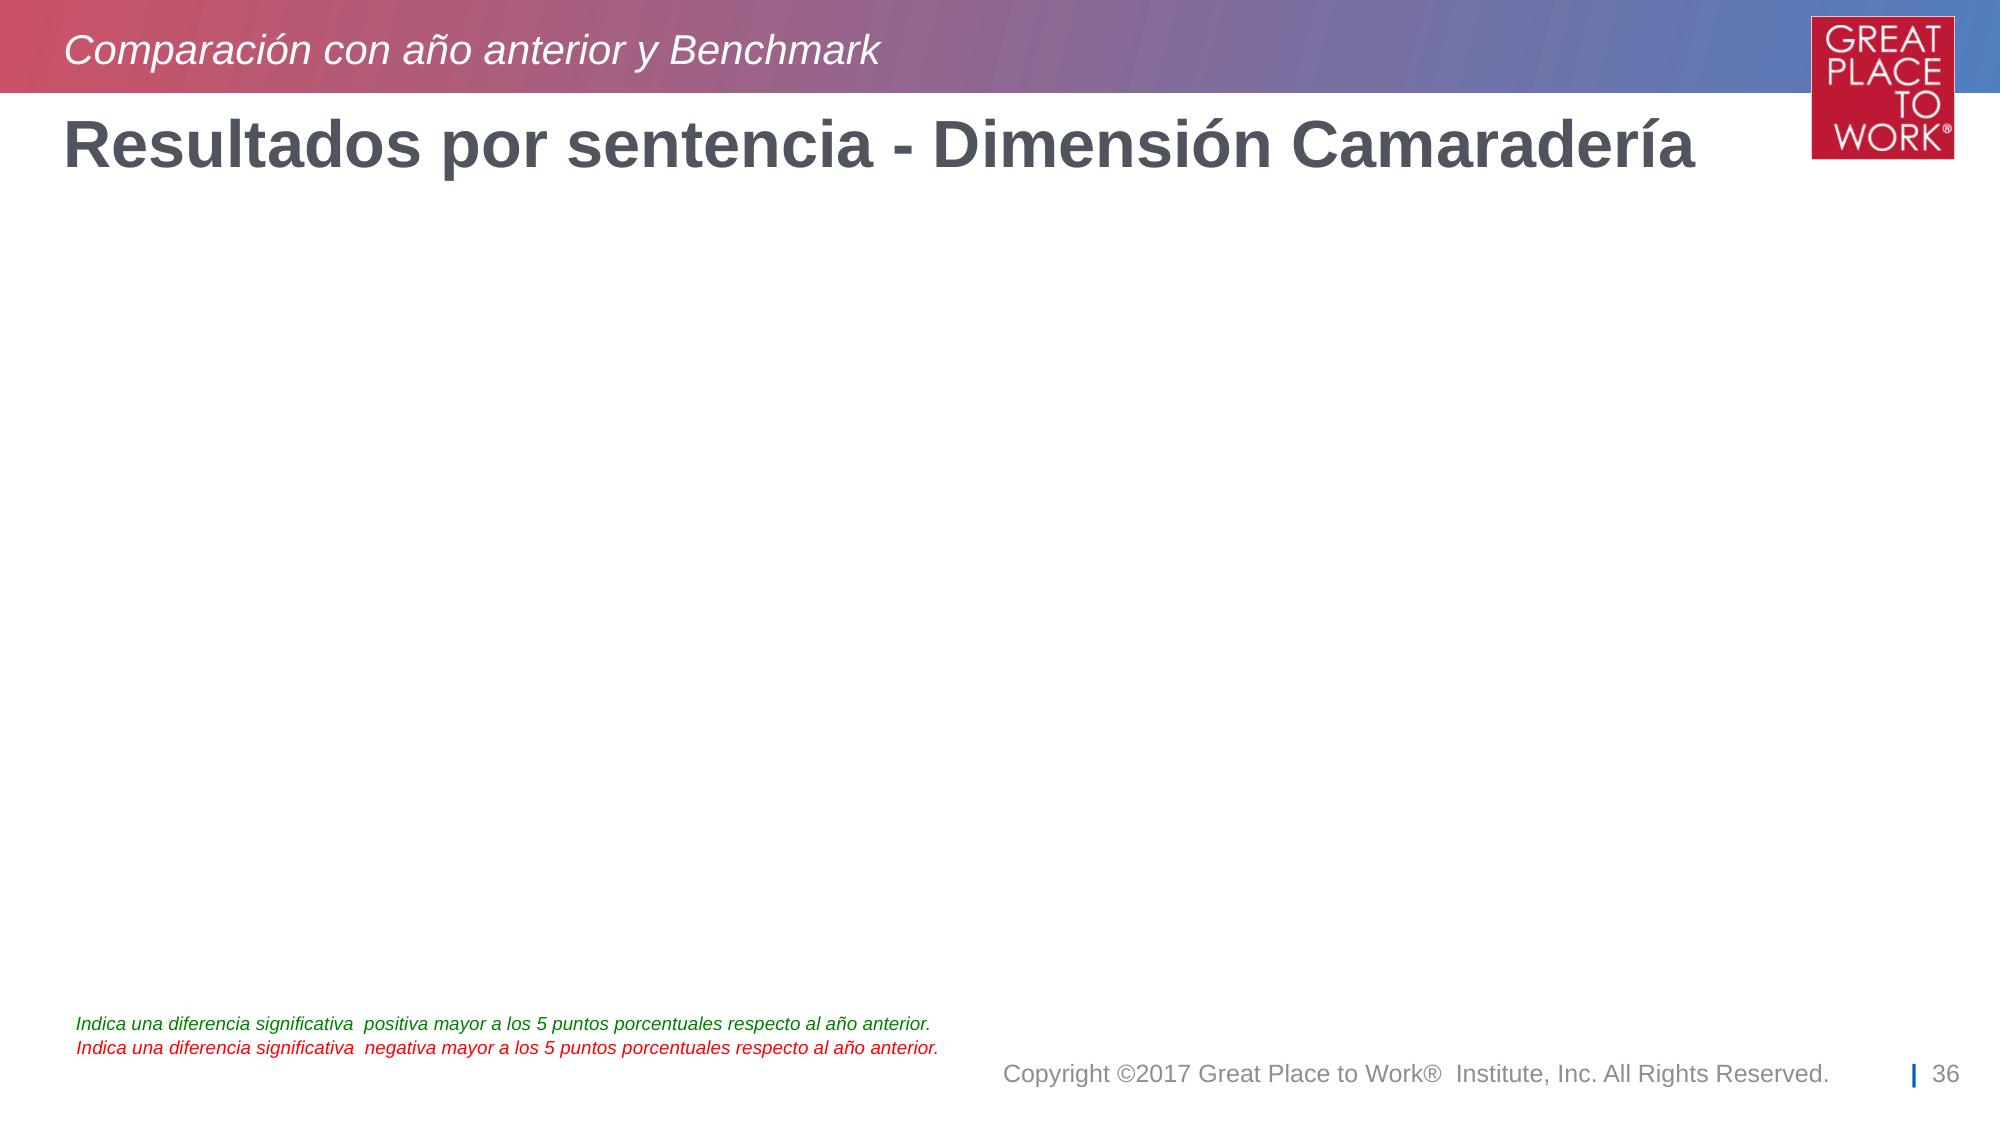

Comparación con año anterior y Benchmark

# Resultados por sentencia - Dimensión Camaradería
Indica una diferencia significativa  positiva mayor a los 5 puntos porcentuales respecto al año anterior.
Indica una diferencia significativa  negativa mayor a los 5 puntos porcentuales respecto al año anterior.
Copyright ©2017 Great Place to Work®  Institute, Inc. All Rights Reserved.
|  36